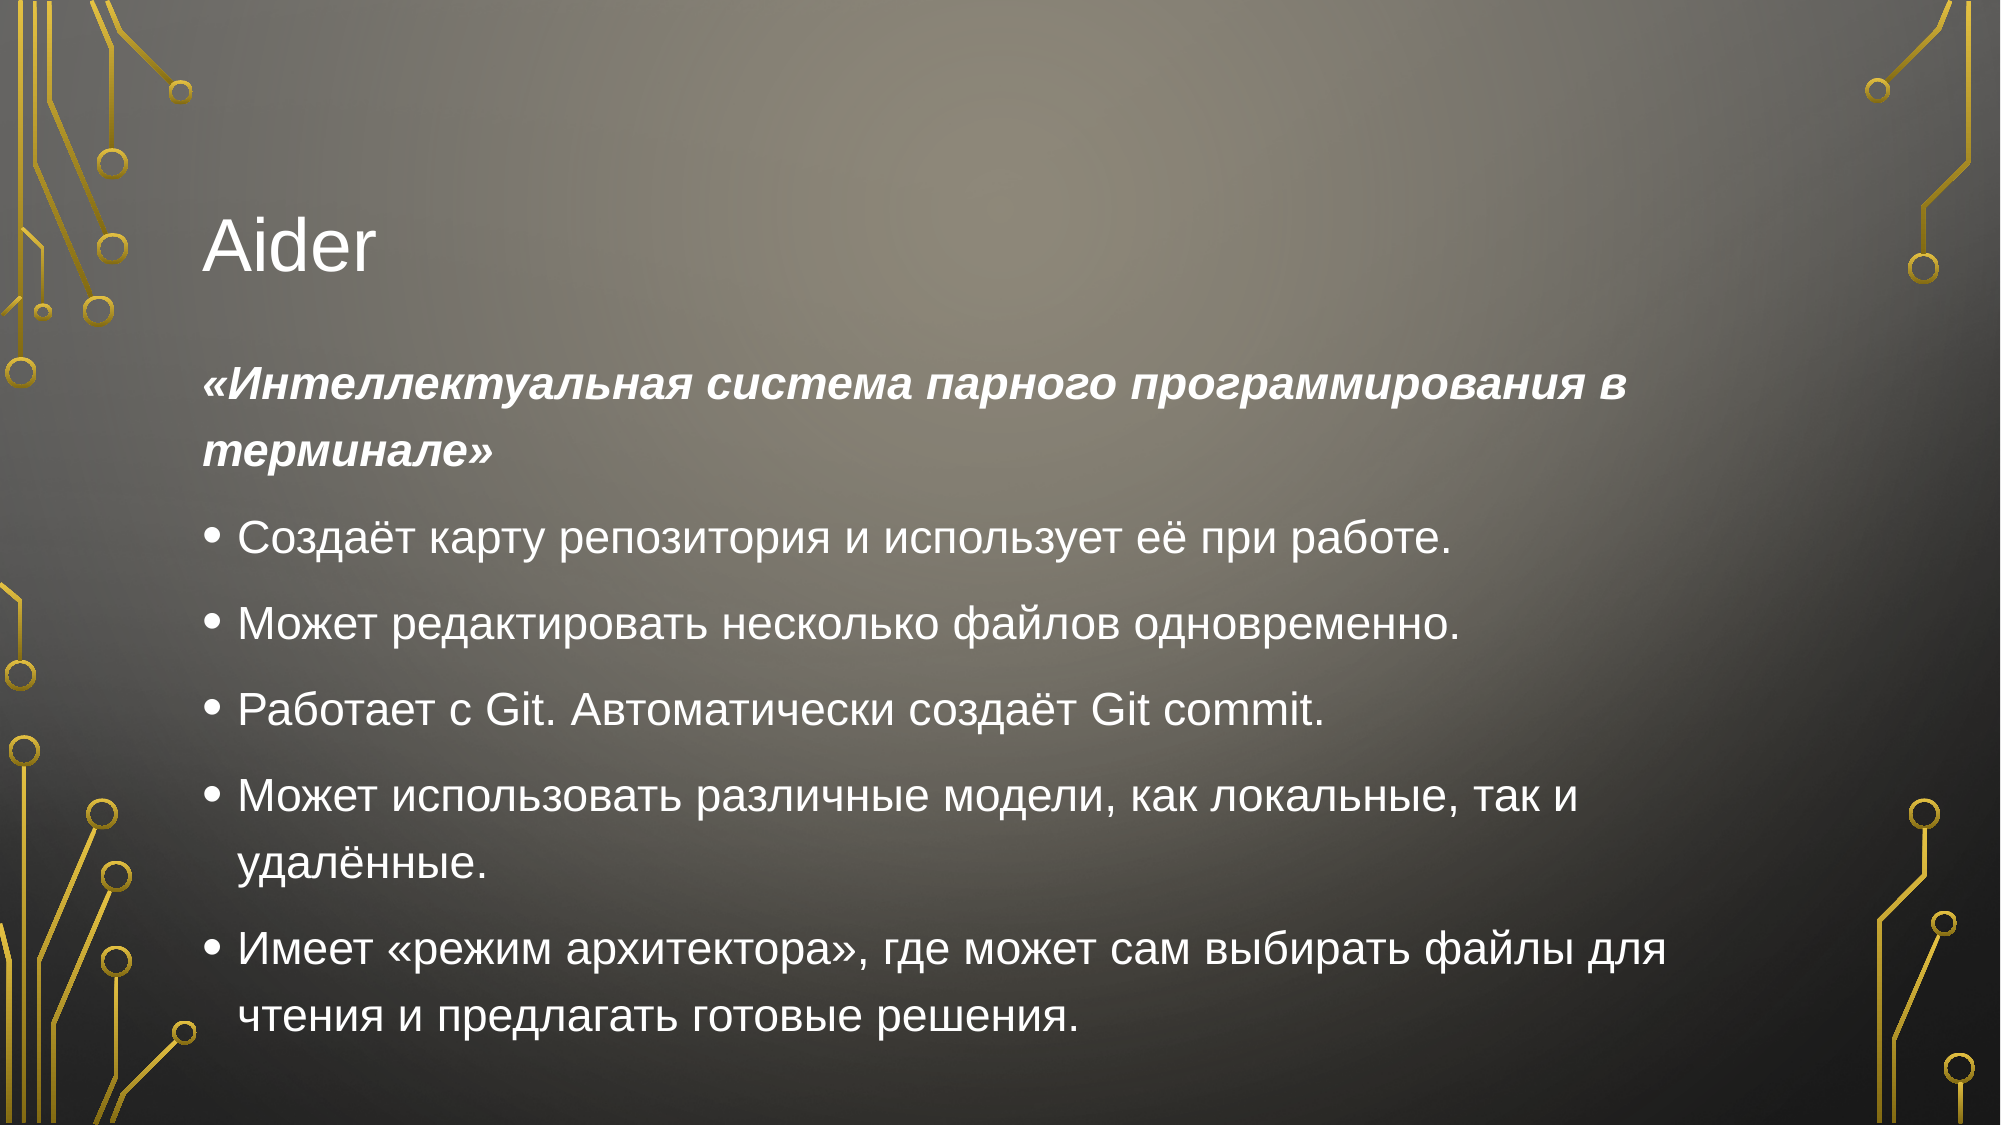

# Aider
«Интеллектуальная система парного программирования в терминале»
Создаёт карту репозитория и использует её при работе.
Может редактировать несколько файлов одновременно.
Работает с Git. Автоматически создаёт Git commit.
Может использовать различные модели, как локальные, так и удалённые.
Имеет «режим архитектора», где может сам выбирать файлы для чтения и предлагать готовые решения.